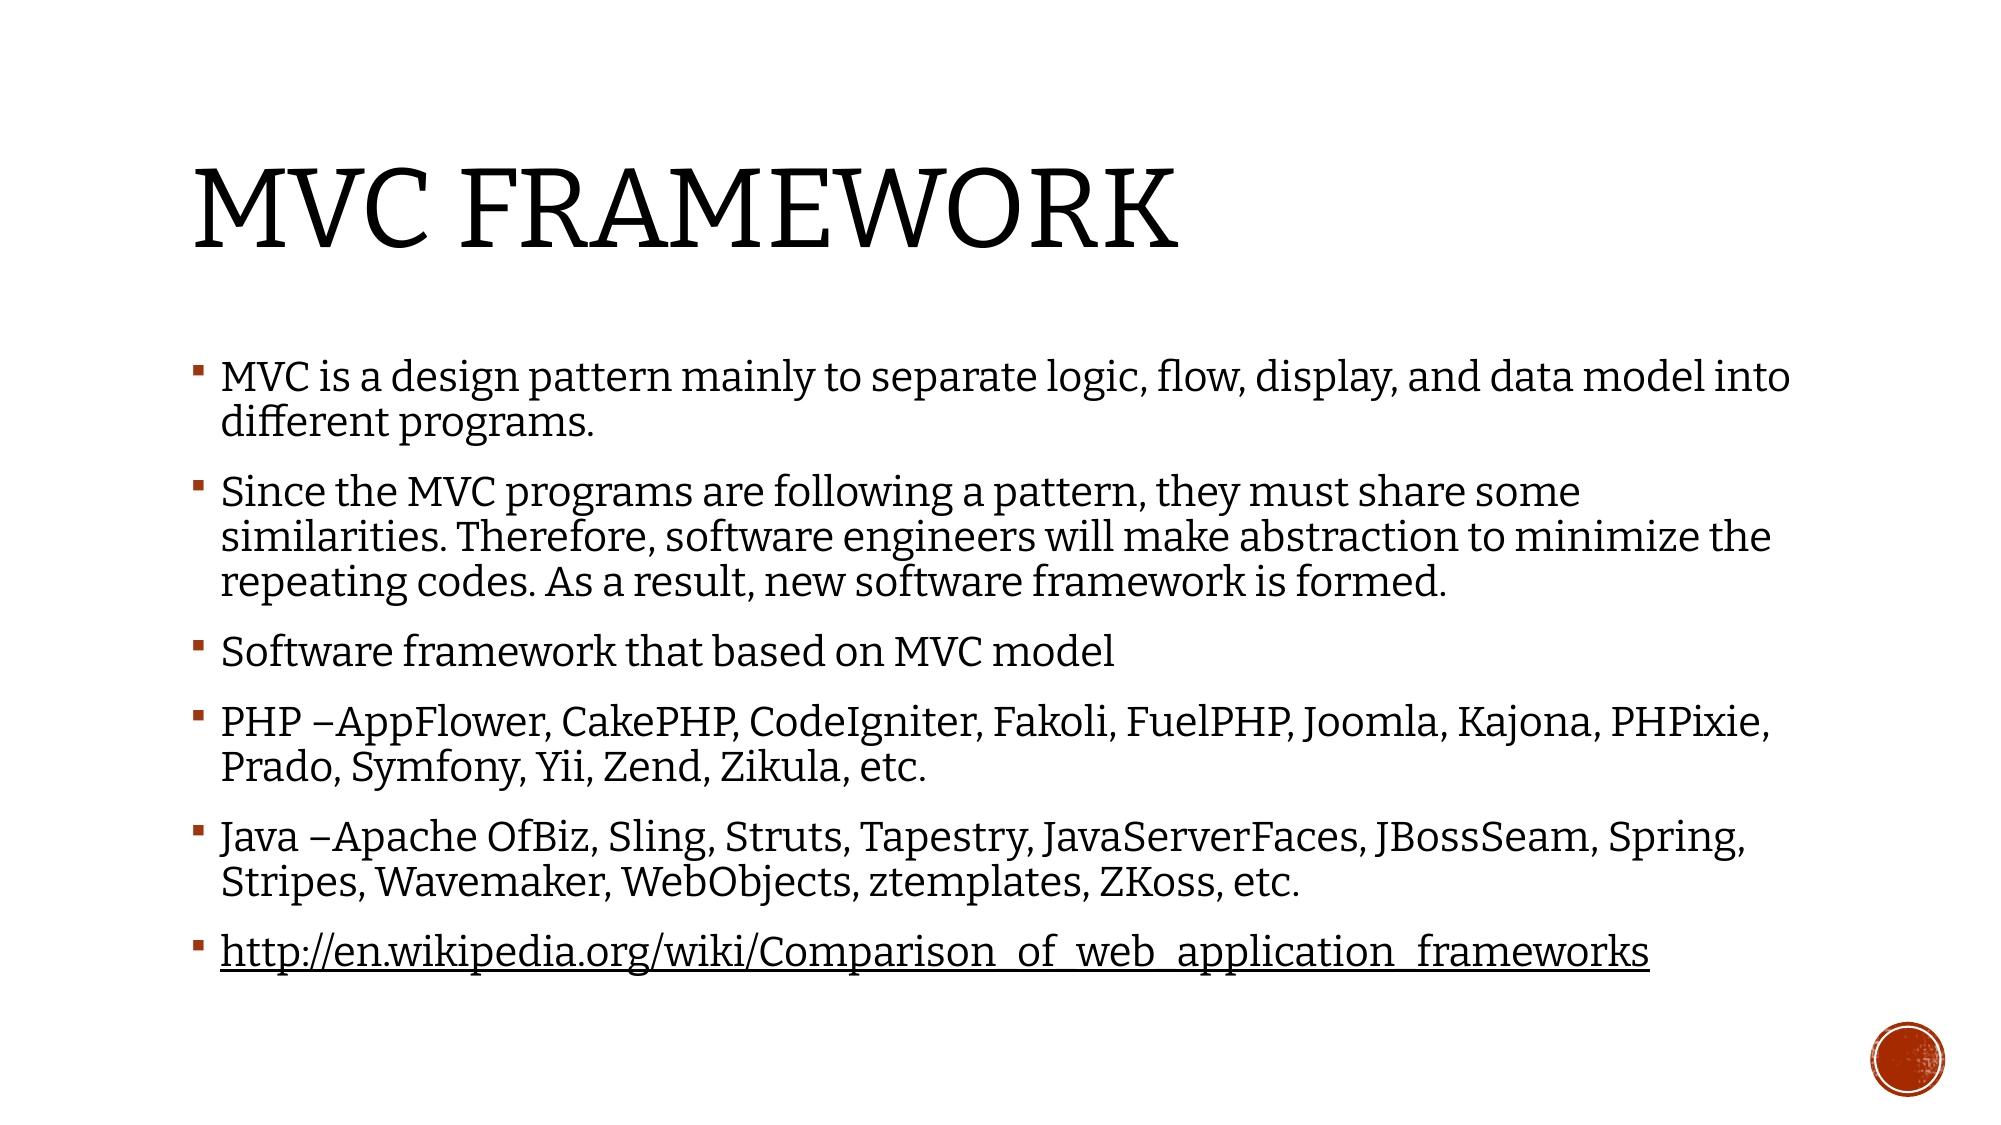

# MVC Framework
MVC is a design pattern mainly to separate logic, flow, display, and data model into different programs.
Since the MVC programs are following a pattern, they must share some similarities. Therefore, software engineers will make abstraction to minimize the repeating codes. As a result, new software framework is formed.
Software framework that based on MVC model
PHP –AppFlower, CakePHP, CodeIgniter, Fakoli, FuelPHP, Joomla, Kajona, PHPixie, Prado, Symfony, Yii, Zend, Zikula, etc.
Java –Apache OfBiz, Sling, Struts, Tapestry, JavaServerFaces, JBossSeam, Spring, Stripes, Wavemaker, WebObjects, ztemplates, ZKoss, etc.
http://en.wikipedia.org/wiki/Comparison_of_web_application_frameworks